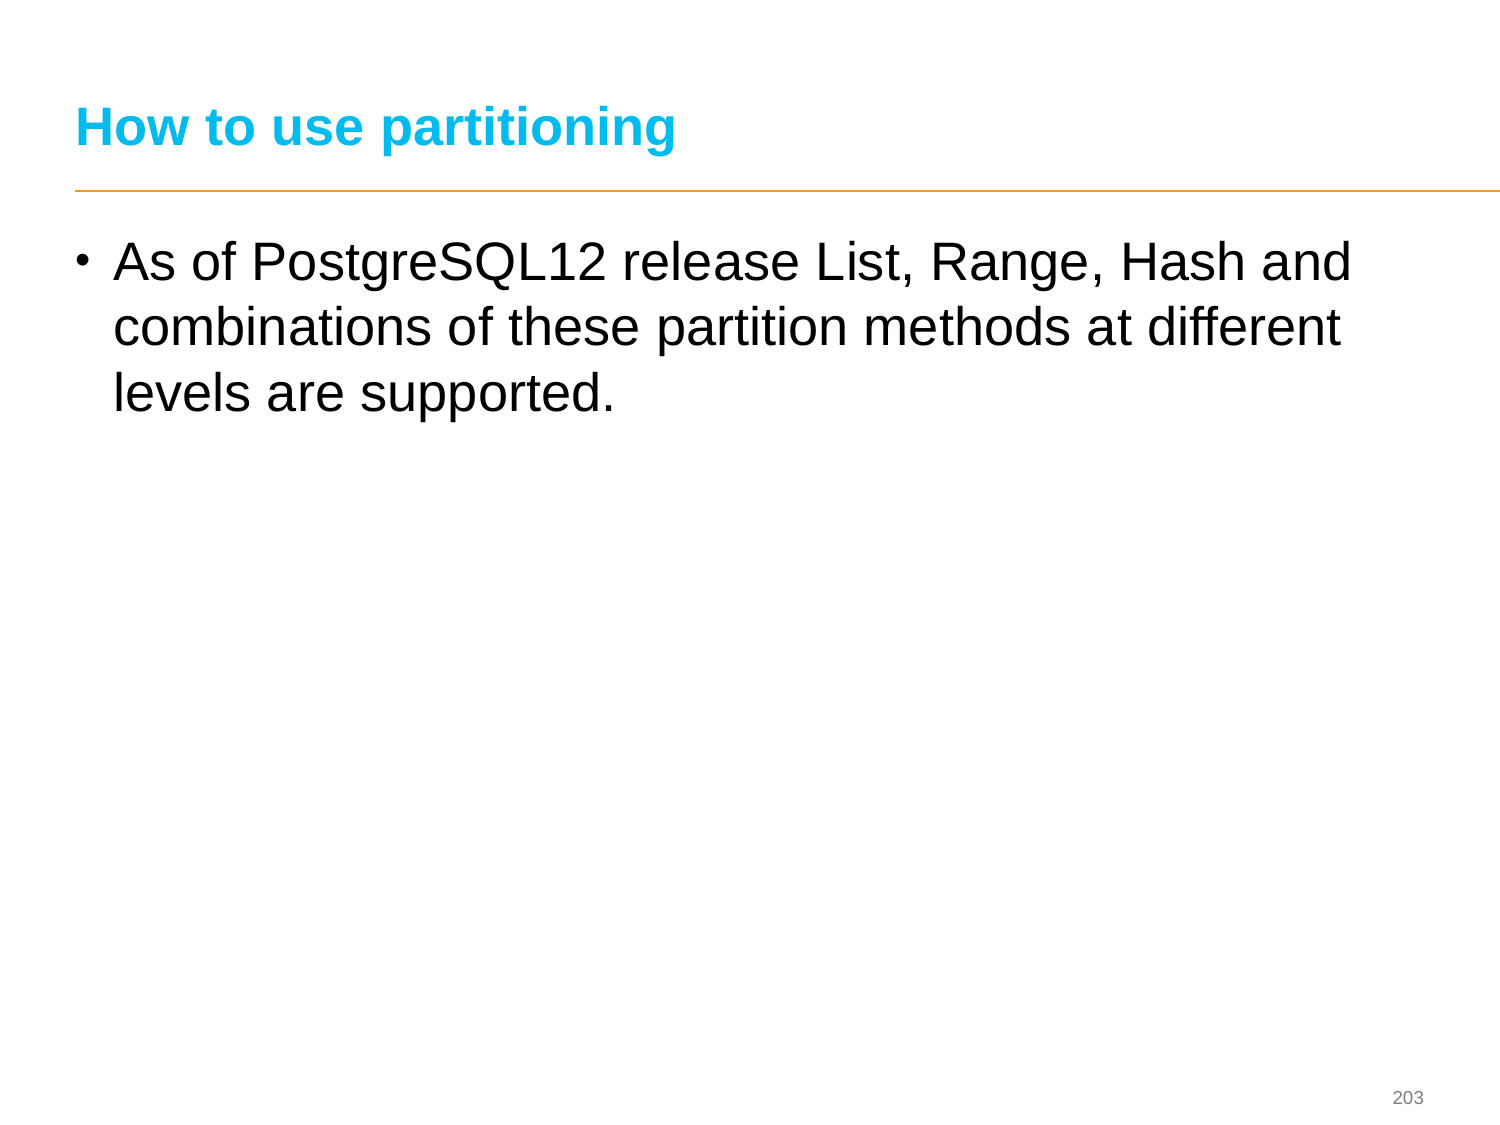

# How to use partitioning
As of PostgreSQL12 release List, Range, Hash and combinations of these partition methods at different levels are supported.